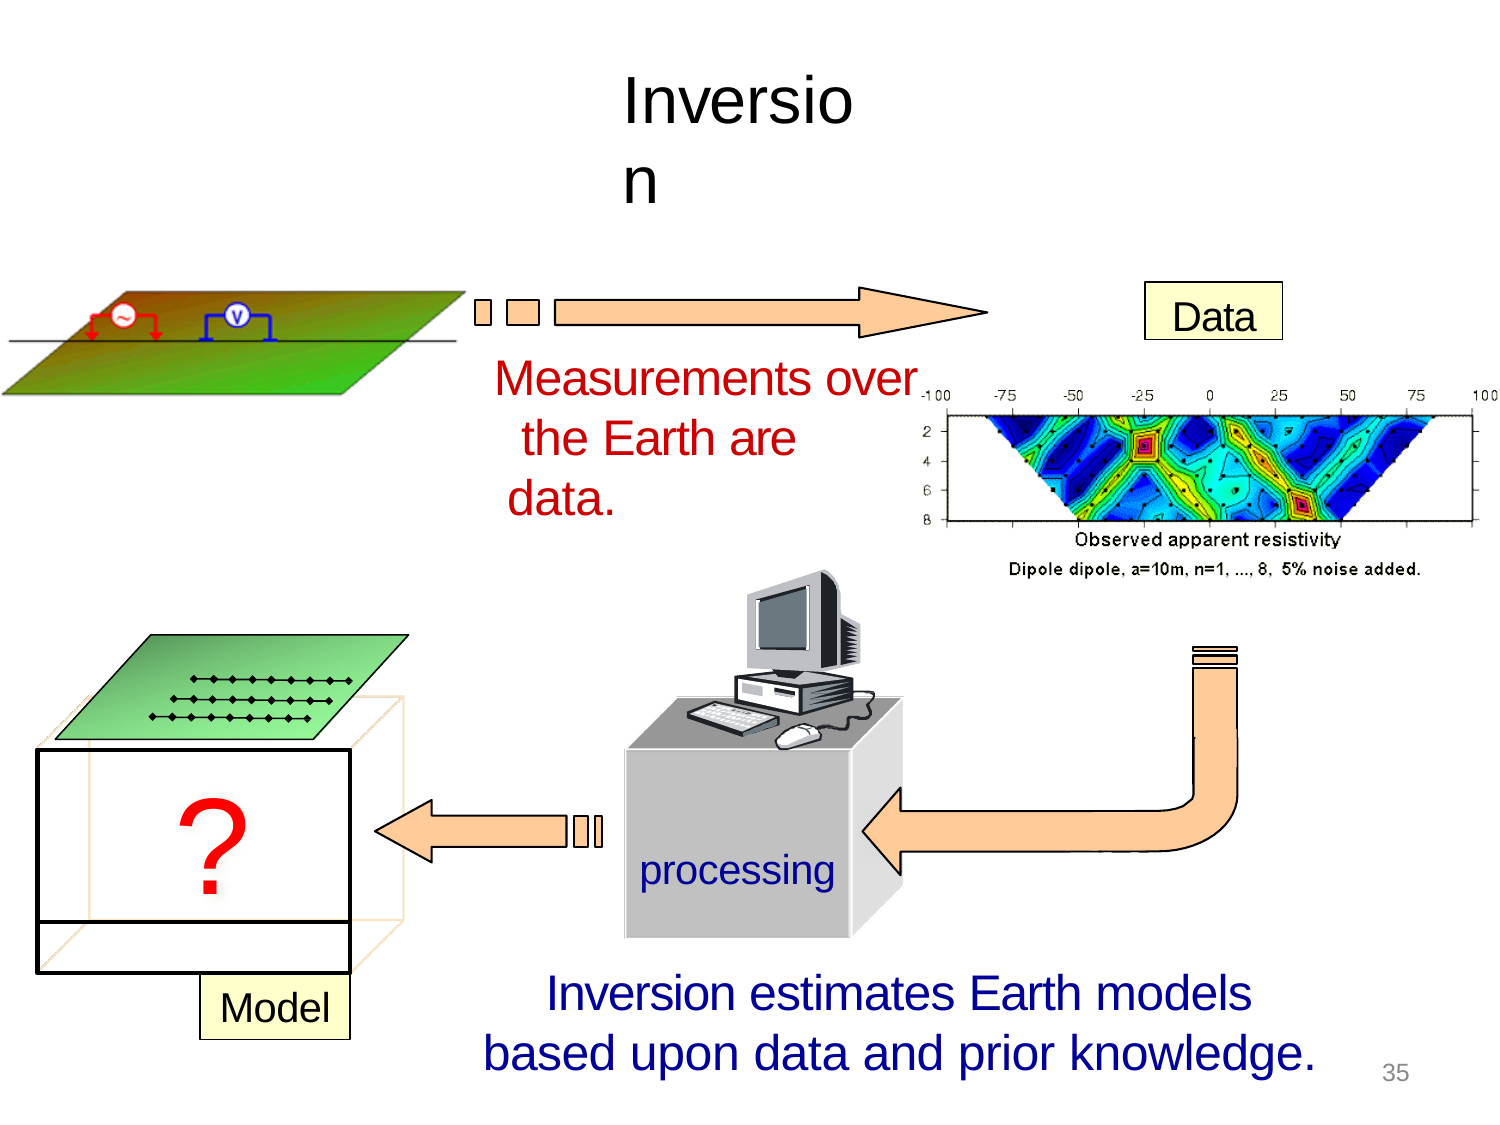

# Inversion

Data

Measurements over  the Earth are data.

?

processing

Inversion estimates Earth models  based upon data and prior knowledge.

Model
35